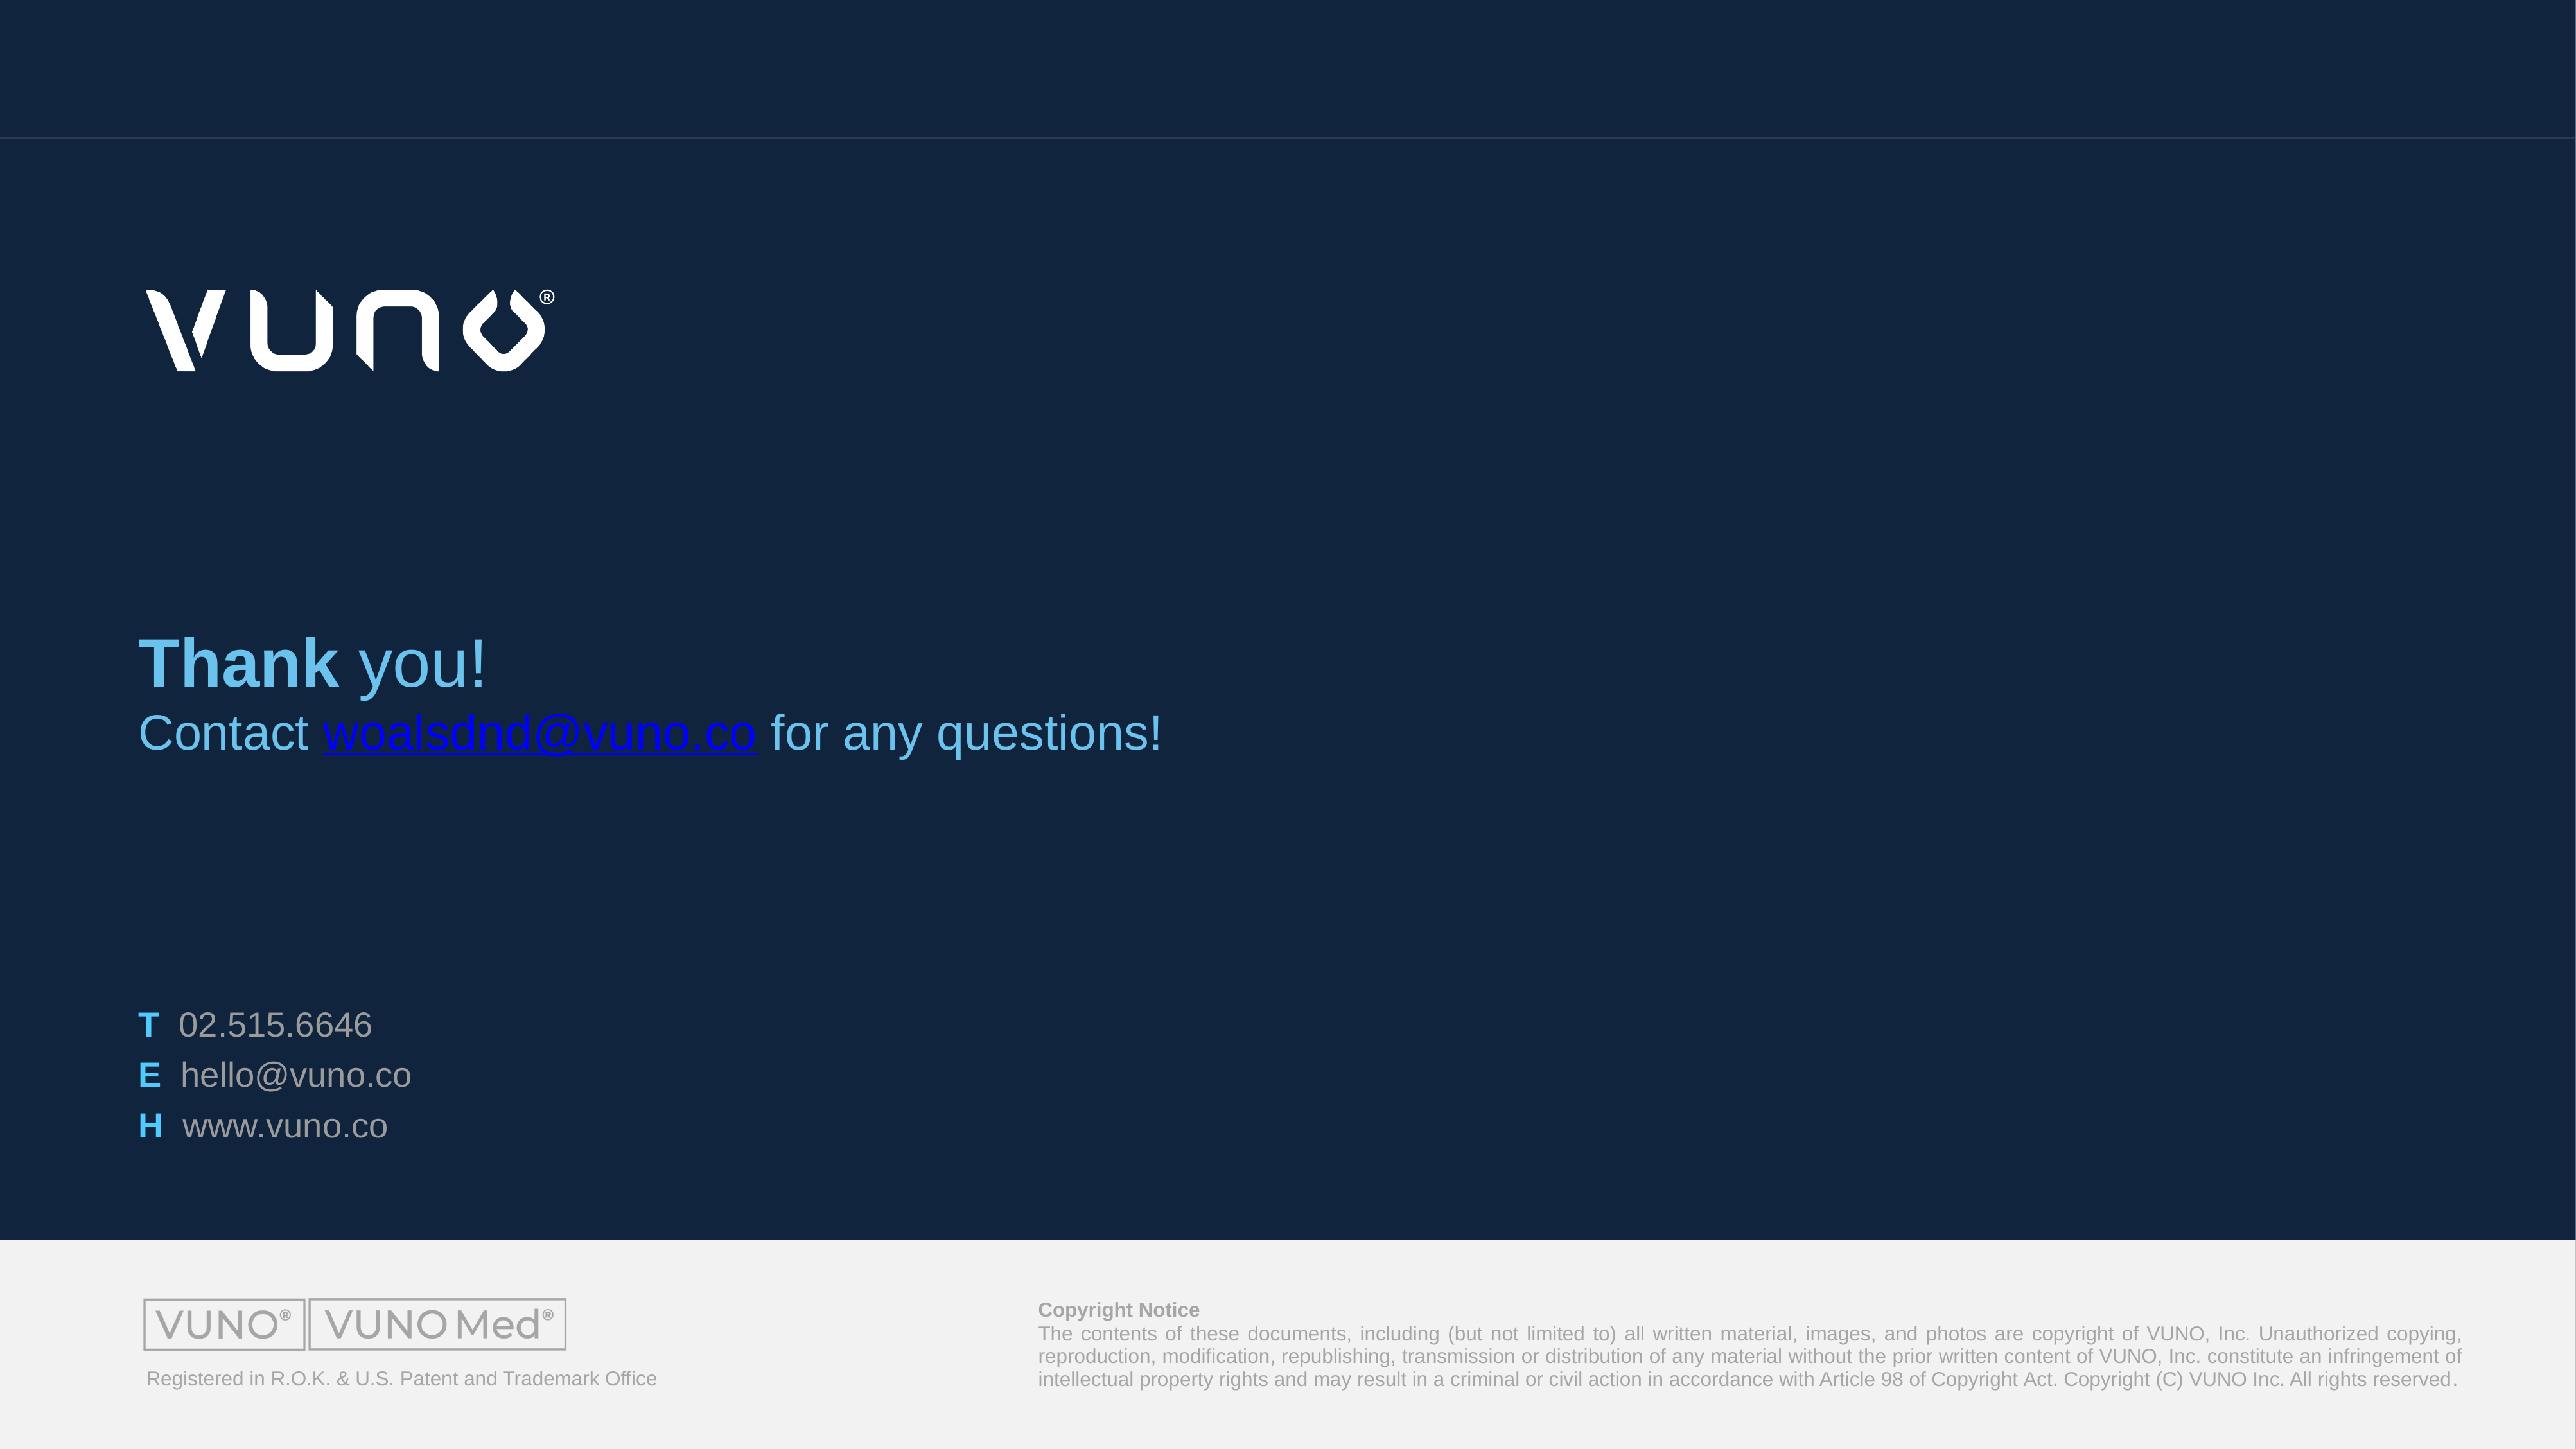

Thank you!
Contact woalsdnd@vuno.co for any questions!
T  02.515.6646
E  hello@vuno.co
H  www.vuno.co